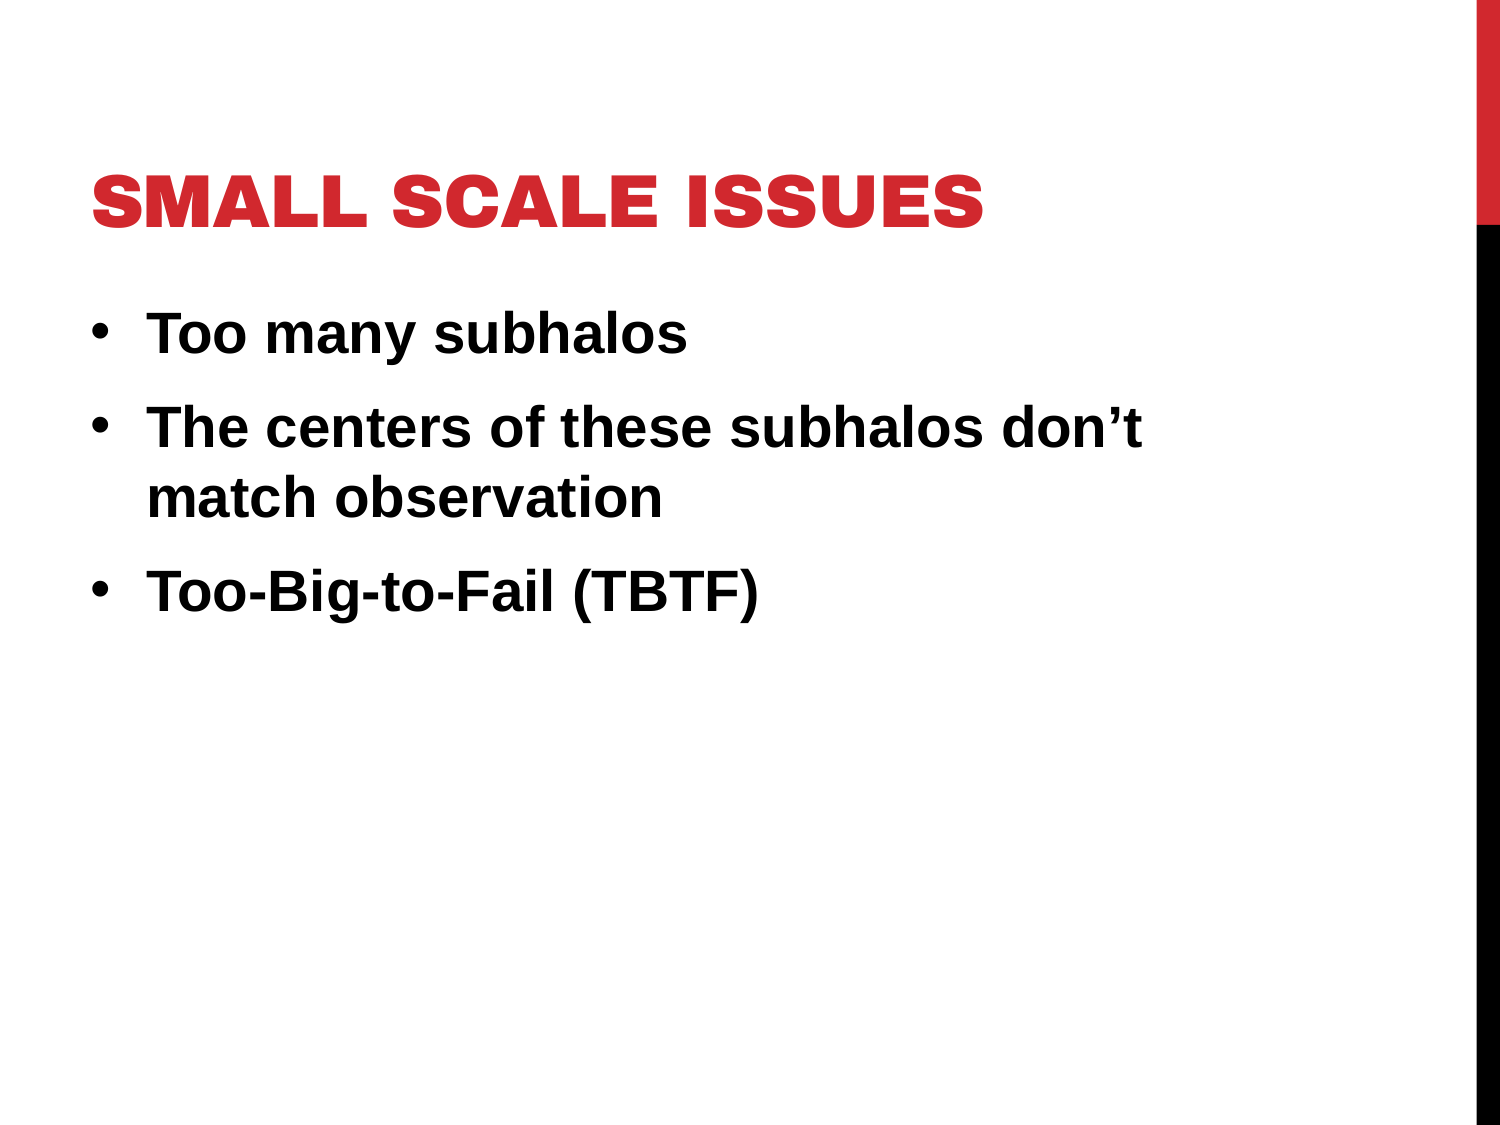

# Small scale issues
Too many subhalos
The centers of these subhalos don’t match observation
Too-Big-to-Fail (TBTF)